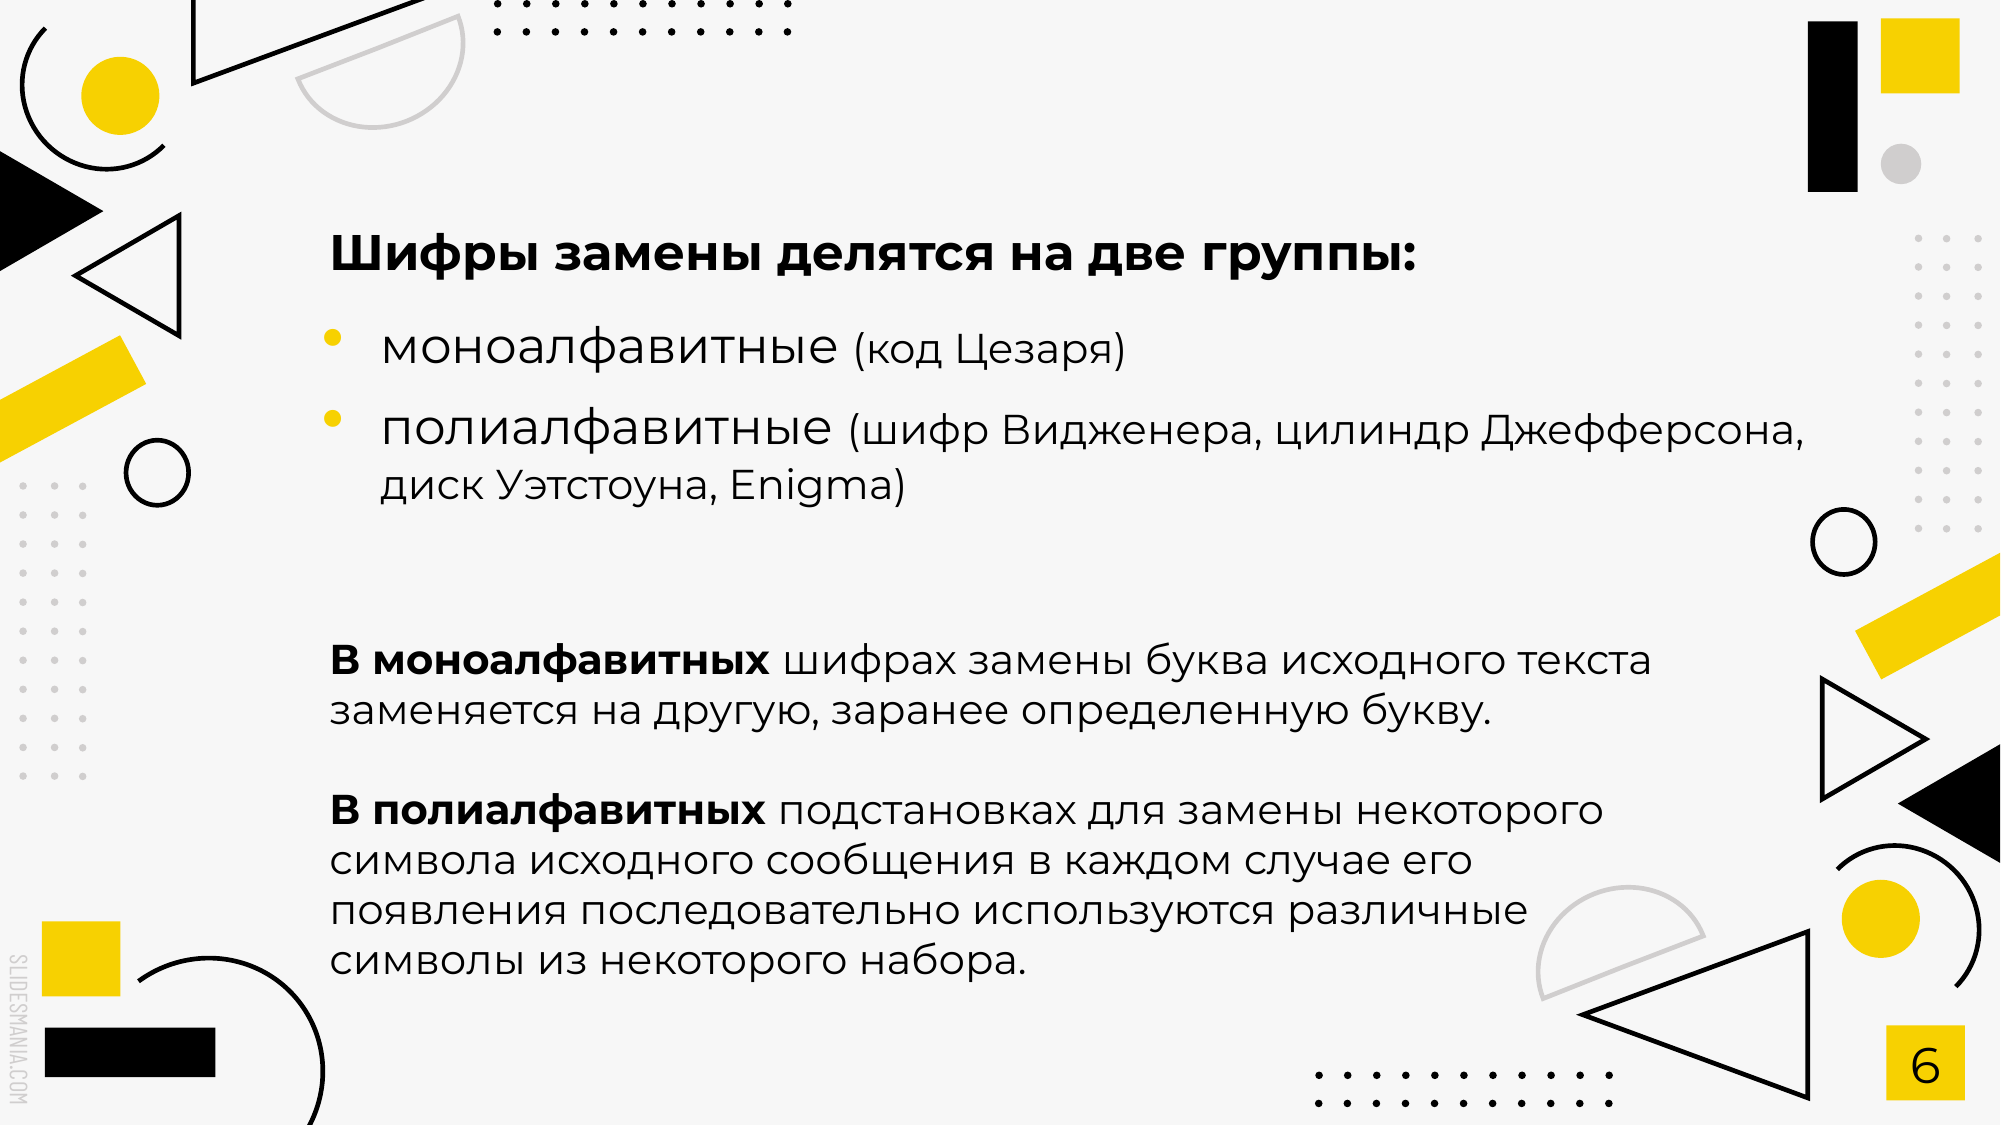

# Шифры замены делятся на две группы:
моноалфавитные (код Цезаря)
полиалфавитные (шифр Видженера, цилиндр Джефферсона, диск Уэтстоуна, Enigma)

В моноалфавитных шифрах замены буква исходного текста заменяется на другую, заранее определенную букву.

В полиалфавитных подстановках для замены некоторого символа исходного сообщения в каждом случае его появления последовательно используются различные символы из некоторого набора.
6